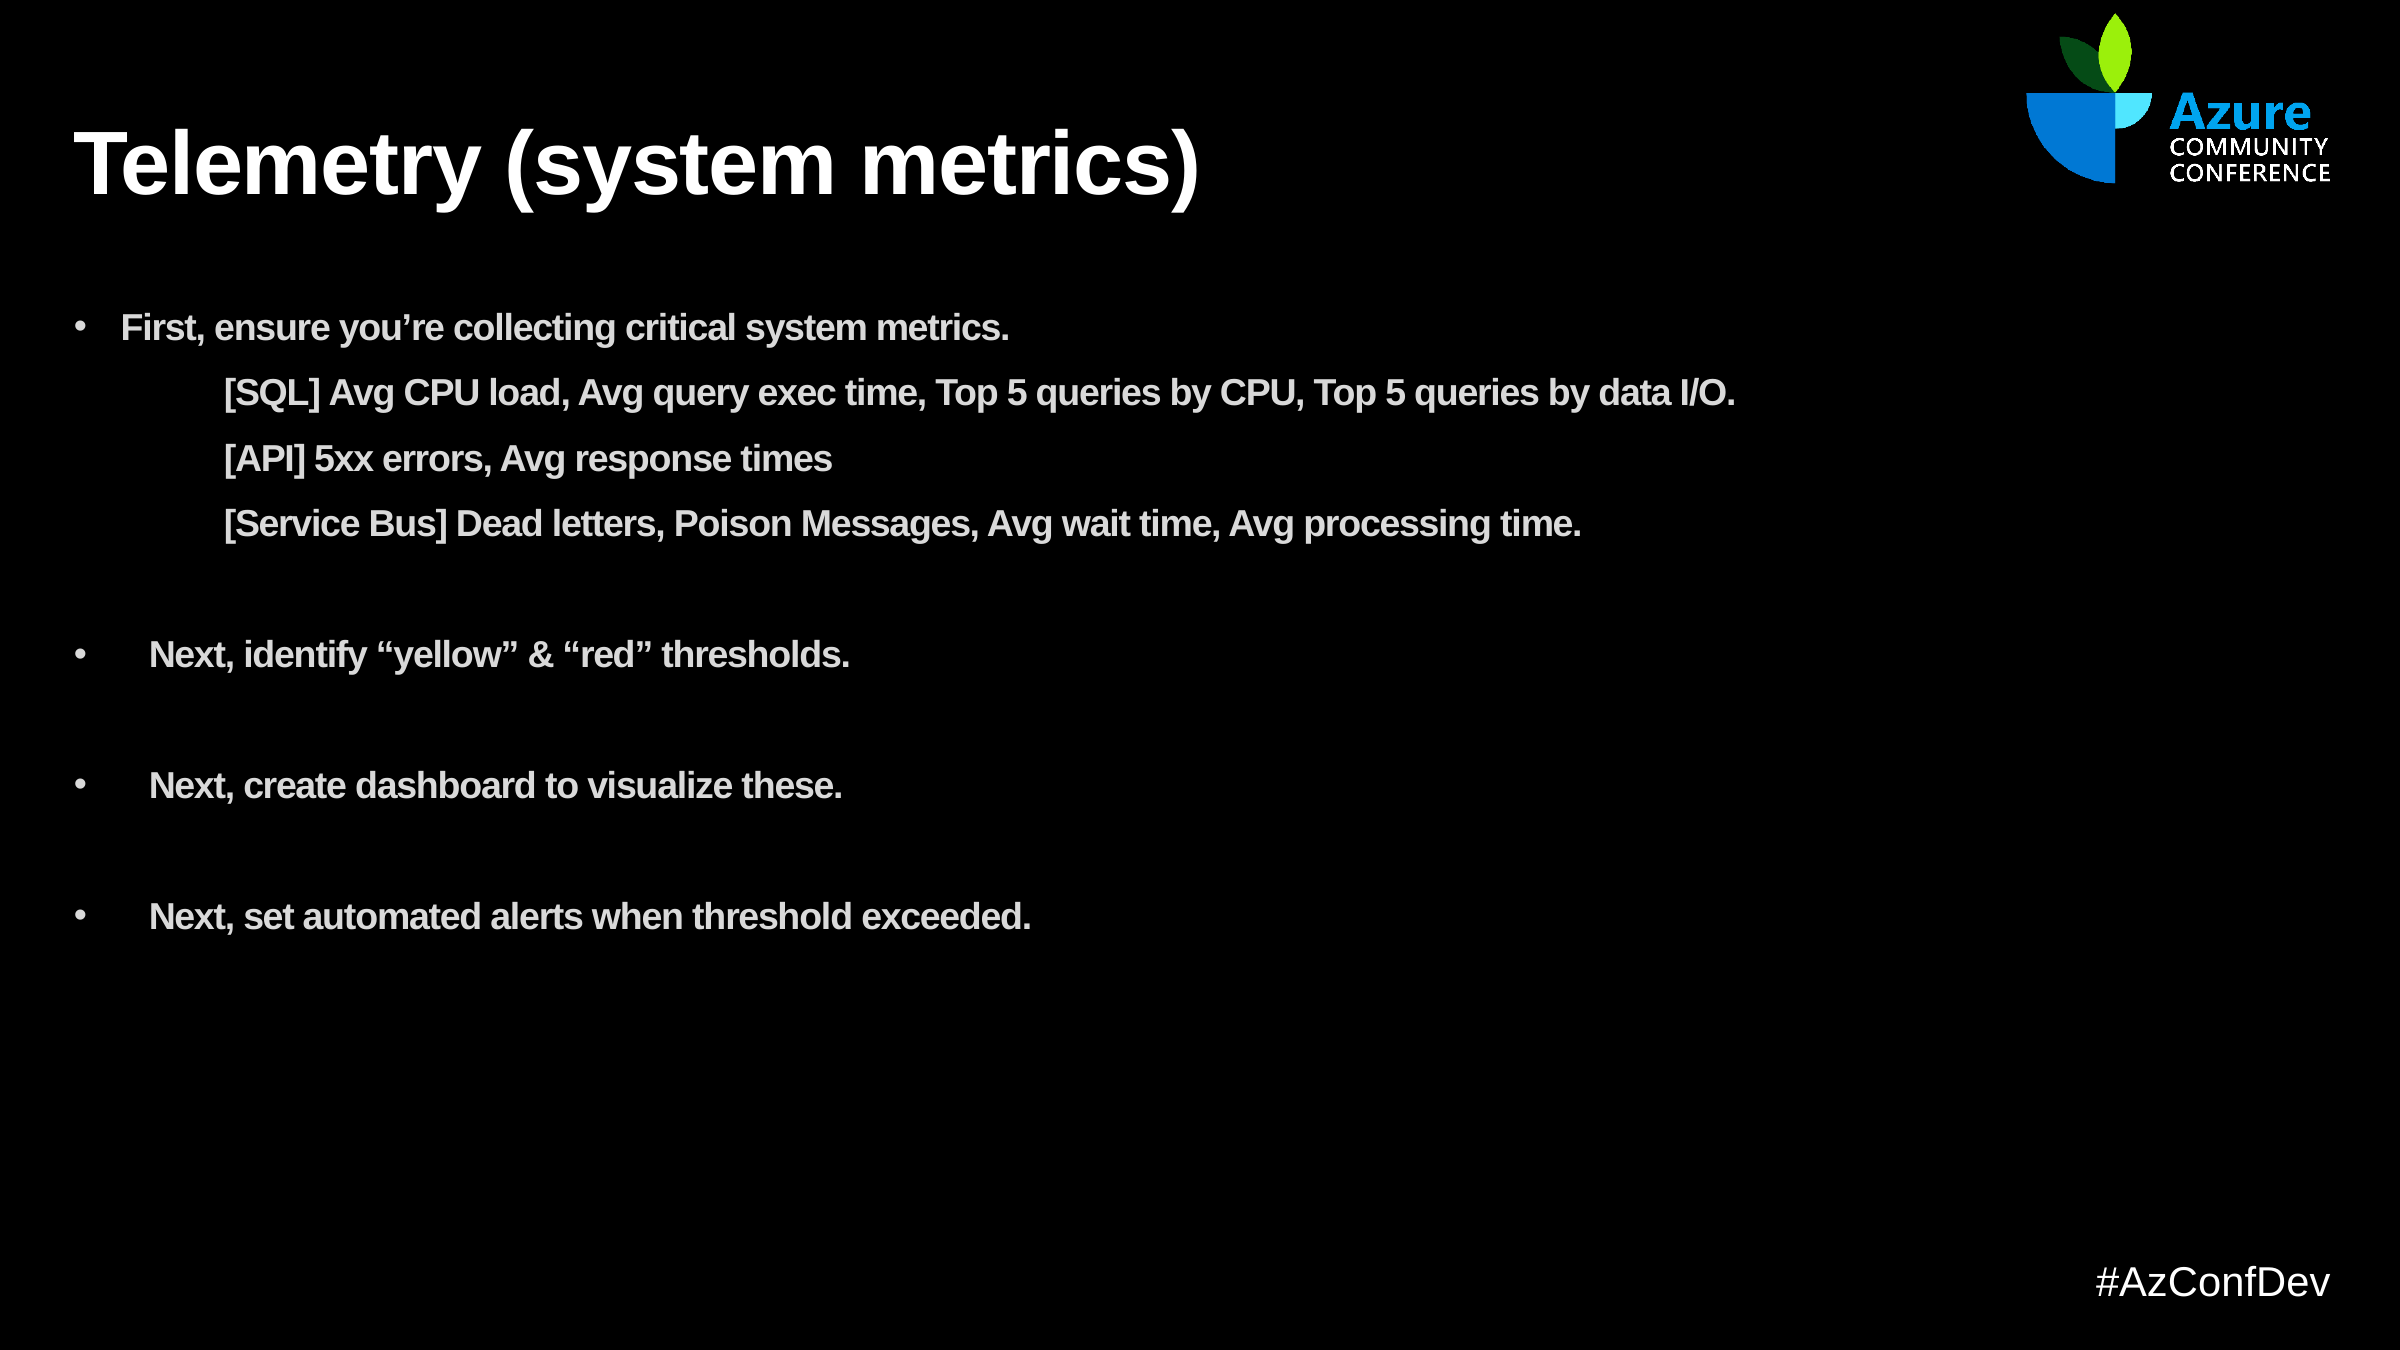

# Telemetry (system metrics)
First, ensure you’re collecting critical system metrics.
	[SQL] Avg CPU load, Avg query exec time, Top 5 queries by CPU, Top 5 queries by data I/O.
	[API] 5xx errors, Avg response times
	[Service Bus] Dead letters, Poison Messages, Avg wait time, Avg processing time.

Next, identify “yellow” & “red” thresholds.

Next, create dashboard to visualize these.

Next, set automated alerts when threshold exceeded.